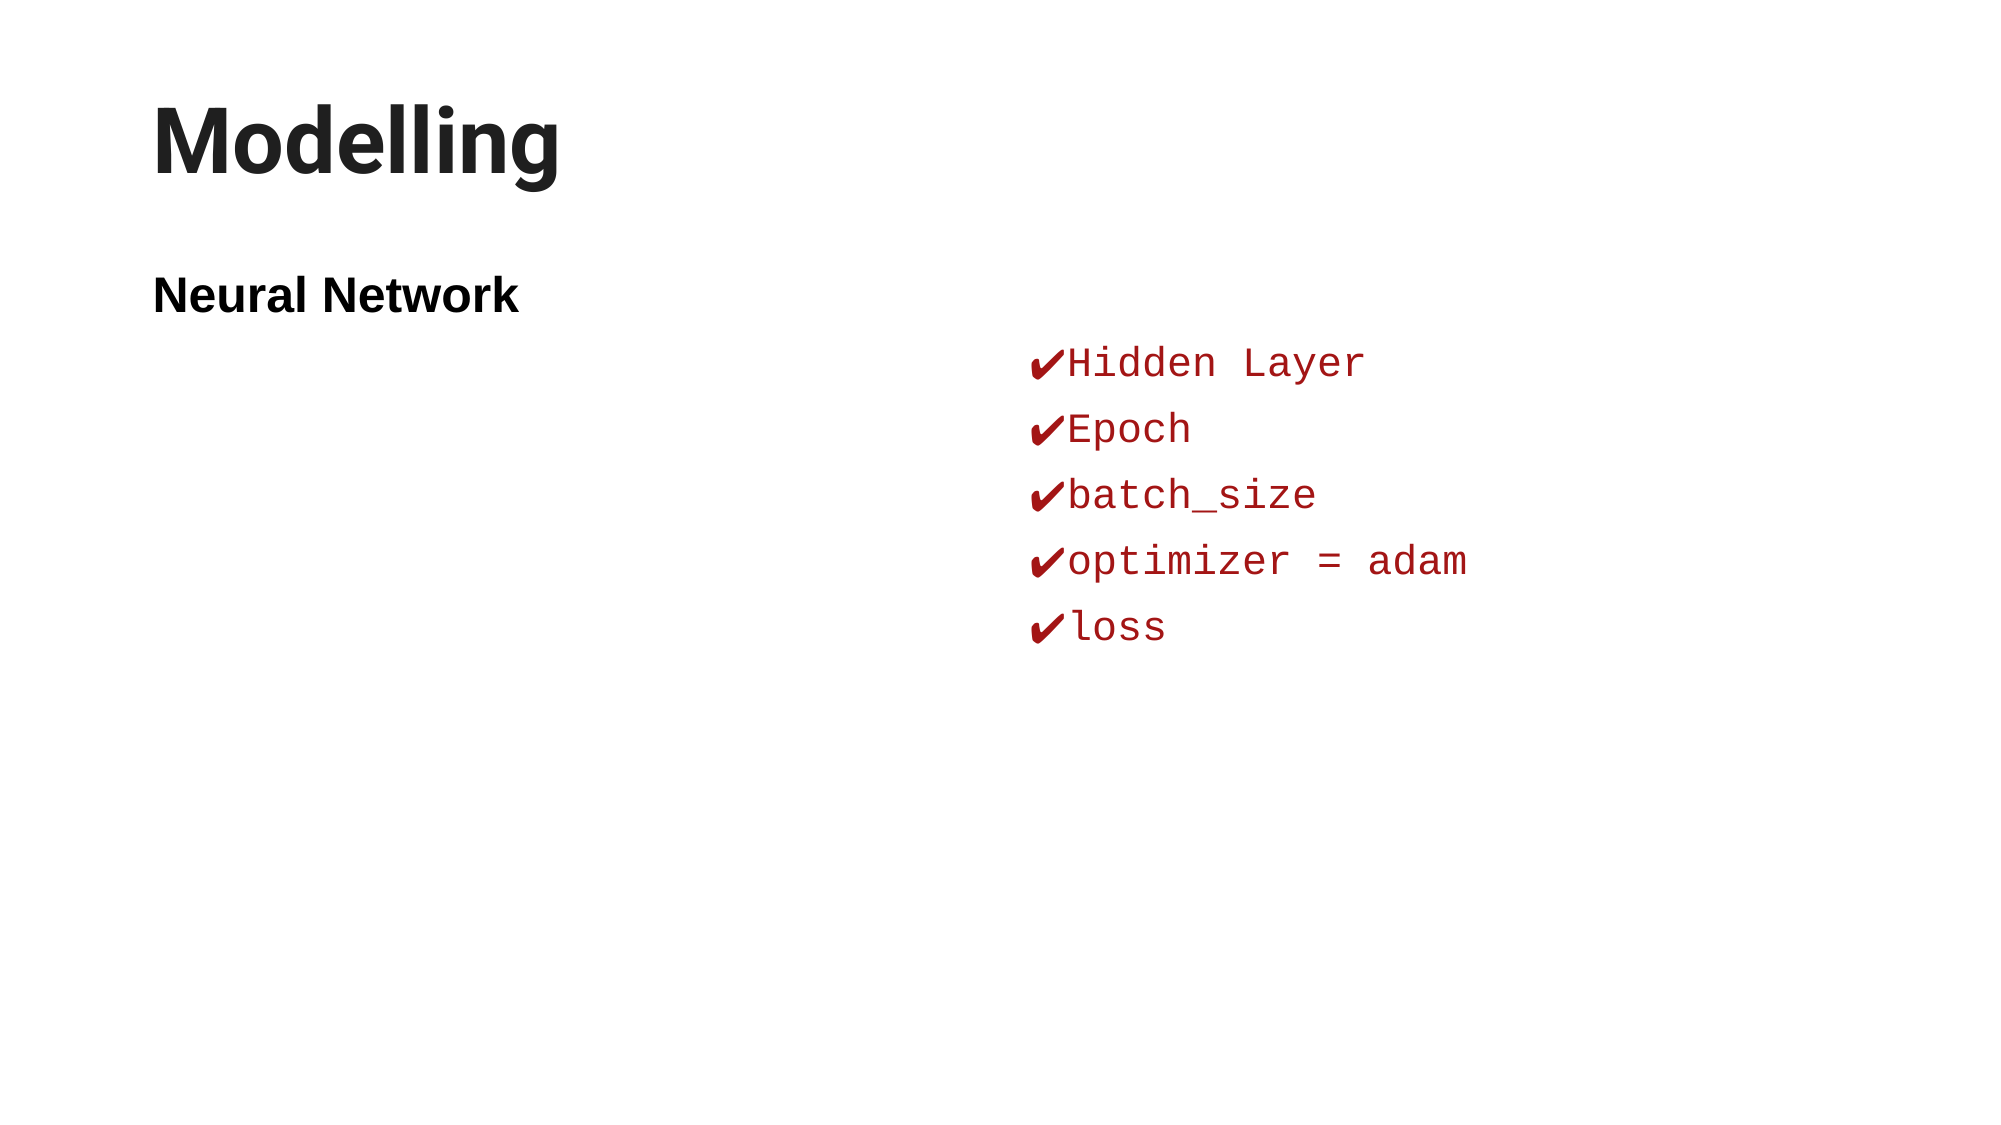

# Modelling
Neural Network

Hidden Layer
Epoch
batch_size
optimizer = adam
loss